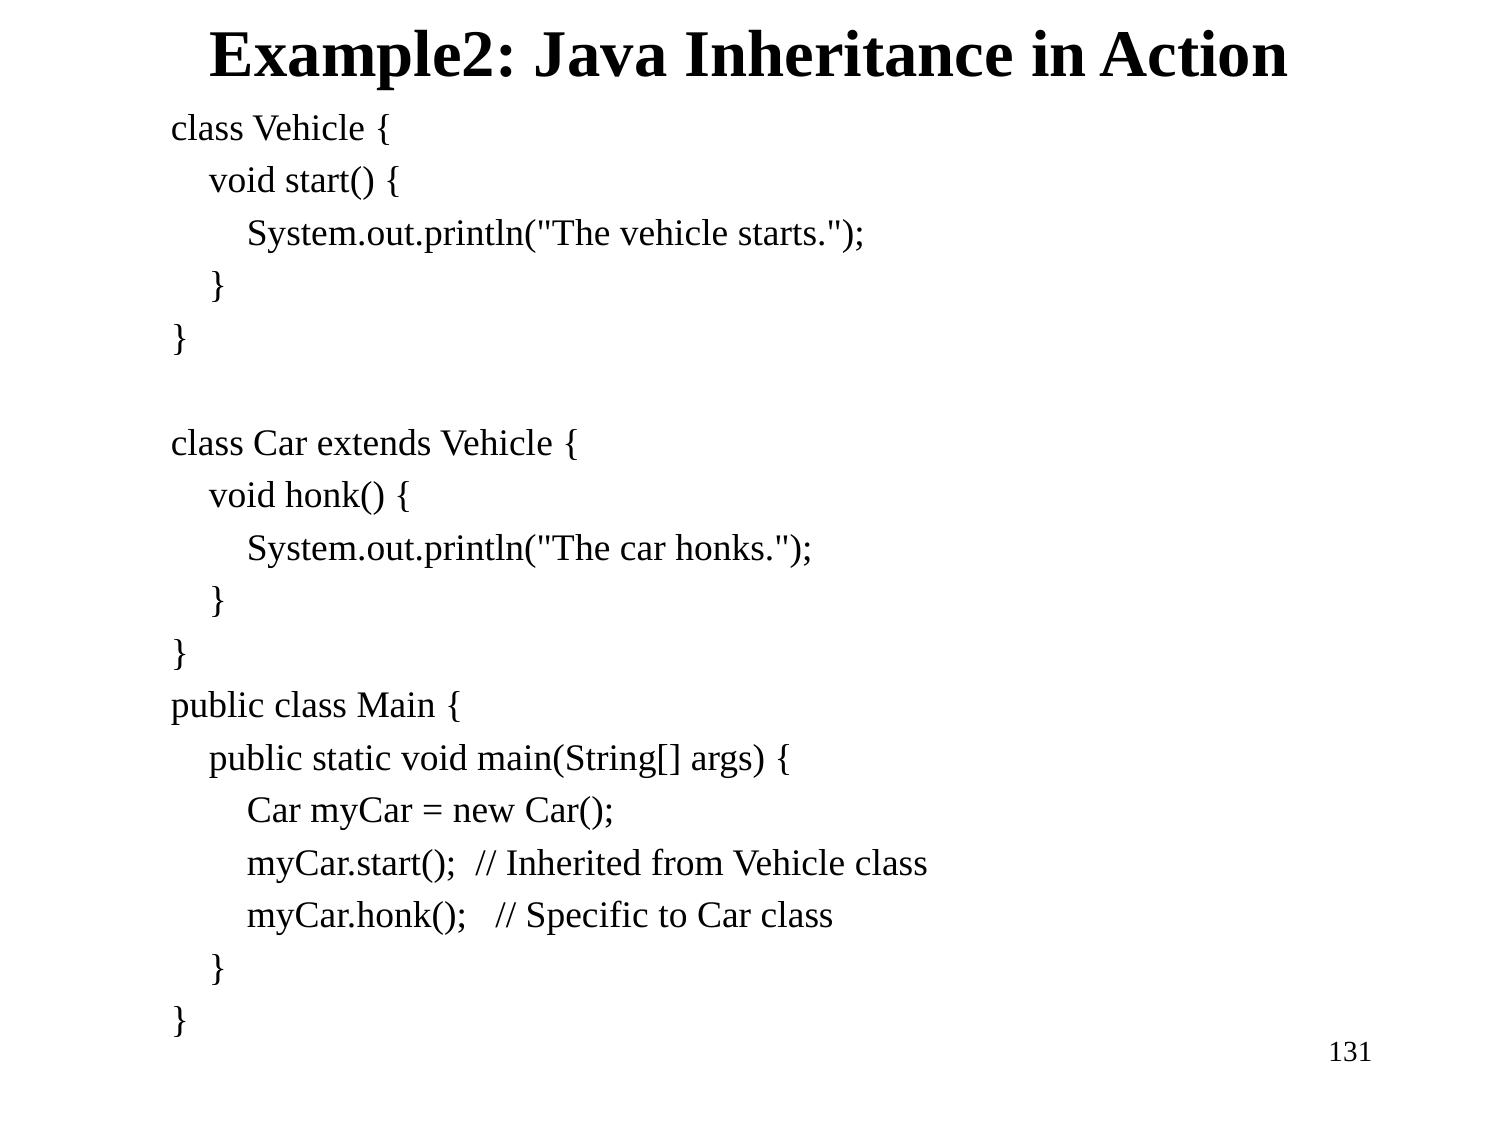

# Example2: Java Inheritance in Action
class Vehicle {
    void start() {
        System.out.println("The vehicle starts.");
    }
}

class Car extends Vehicle {
    void honk() {
        System.out.println("The car honks.");
    }
}
public class Main {
    public static void main(String[] args) {
        Car myCar = new Car();
        myCar.start();  // Inherited from Vehicle class
        myCar.honk();   // Specific to Car class
    }
}

131